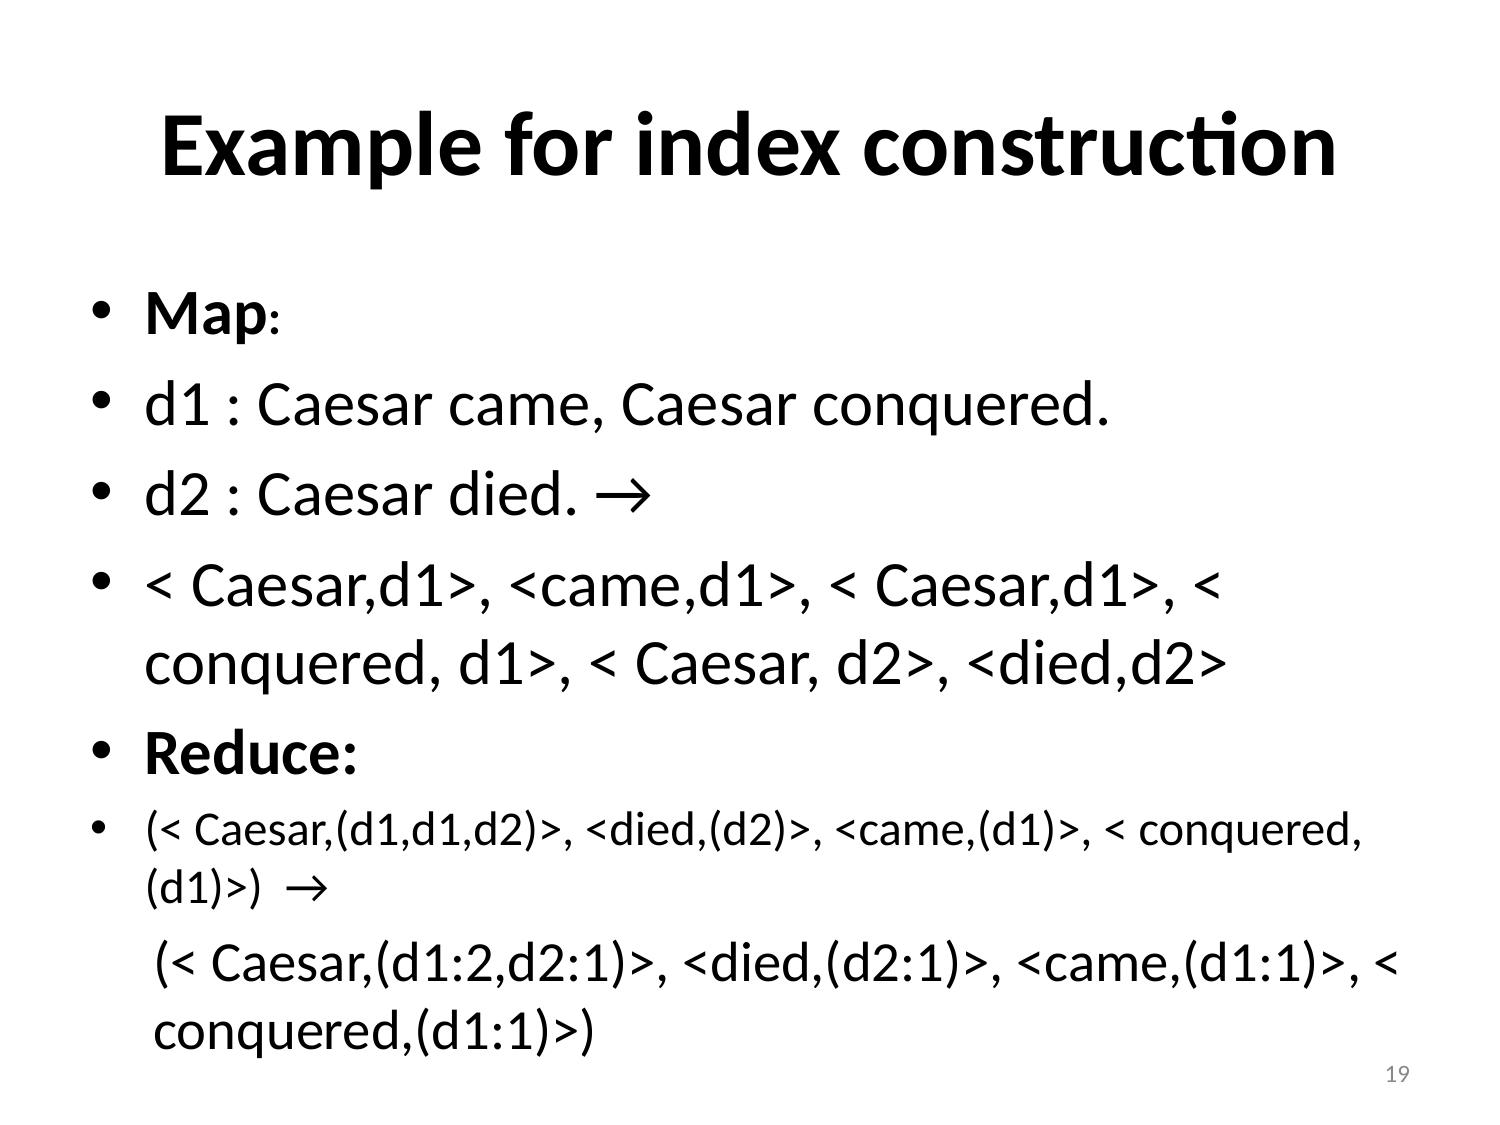

# Example for index construction
Map:
d1 : Caesar came, Caesar conquered.
d2 : Caesar died. →
< Caesar,d1>, <came,d1>, < Caesar,d1>, < conquered, d1>, < Caesar, d2>, <died,d2>
Reduce:
(< Caesar,(d1,d1,d2)>, <died,(d2)>, <came,(d1)>, < conquered,(d1)>)  →
(< Caesar,(d1:2,d2:1)>, <died,(d2:1)>, <came,(d1:1)>, < conquered,(d1:1)>)
19